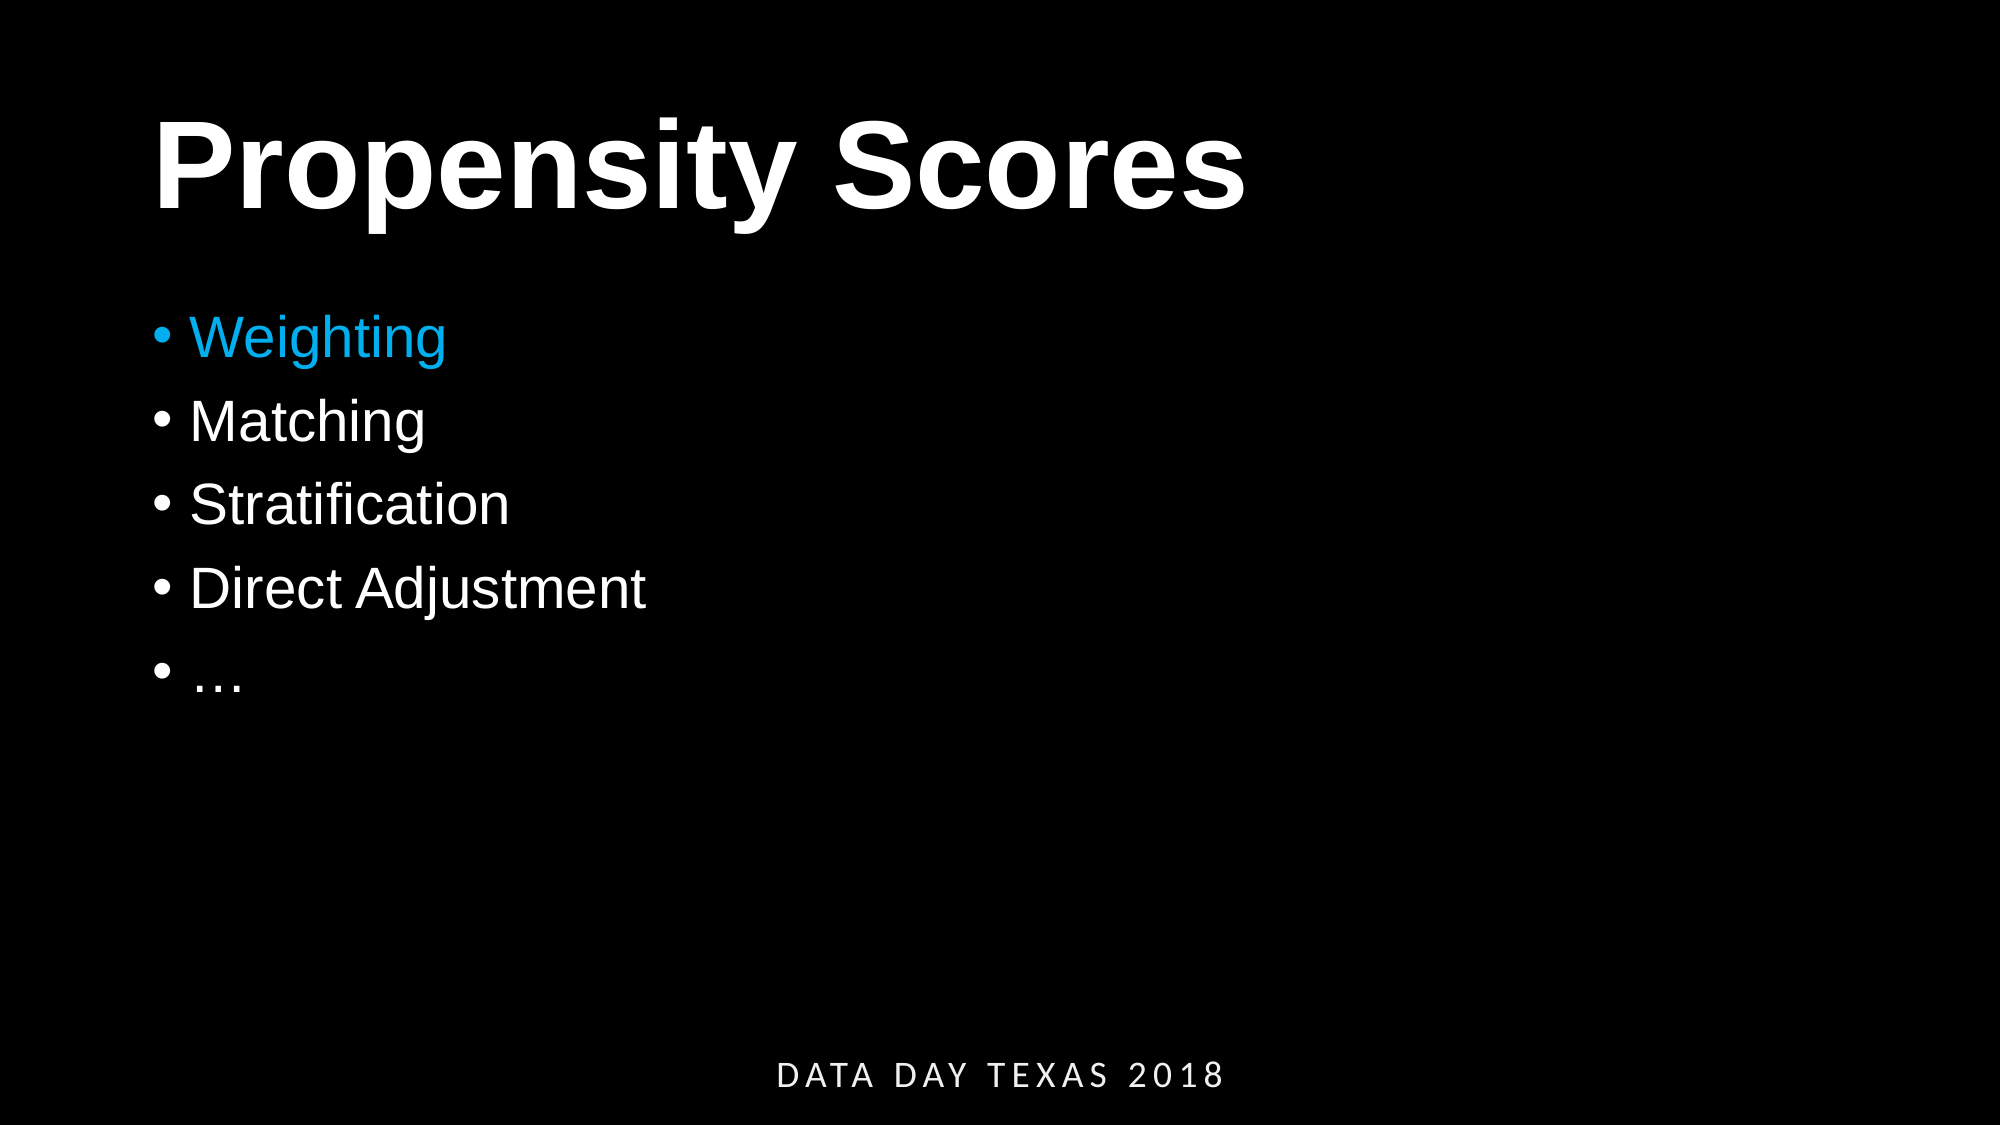

# Propensity Scores
Weighting
Matching
Stratification
Direct Adjustment
…